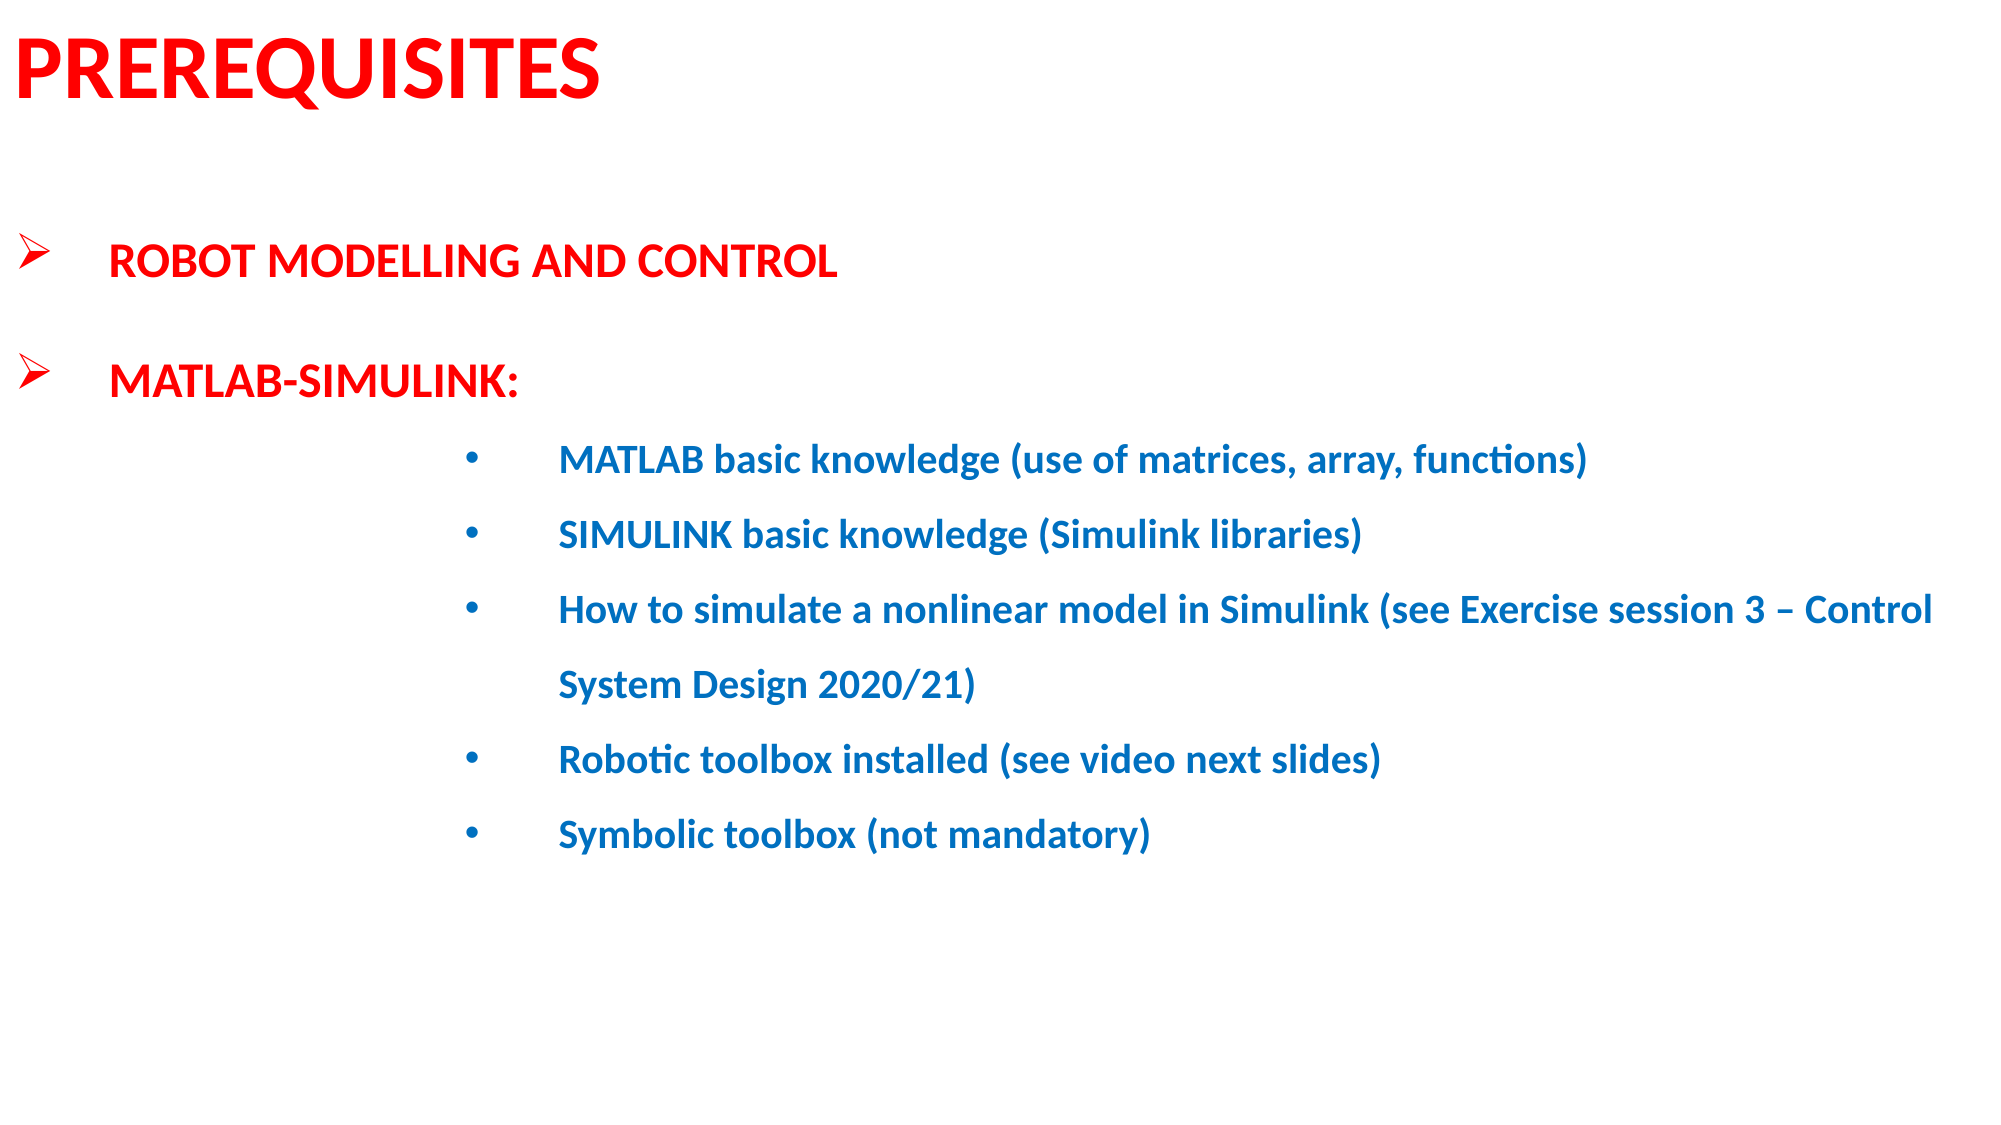

PREREQUISITES

ROBOT MODELLING AND CONTROL

MATLAB-SIMULINK:
MATLAB basic knowledge (use of matrices, array, functions)
SIMULINK basic knowledge (Simulink libraries)
How to simulate a nonlinear model in Simulink (see Exercise session 3 – Control System Design 2020/21)
Robotic toolbox installed (see video next slides)
Symbolic toolbox (not mandatory)